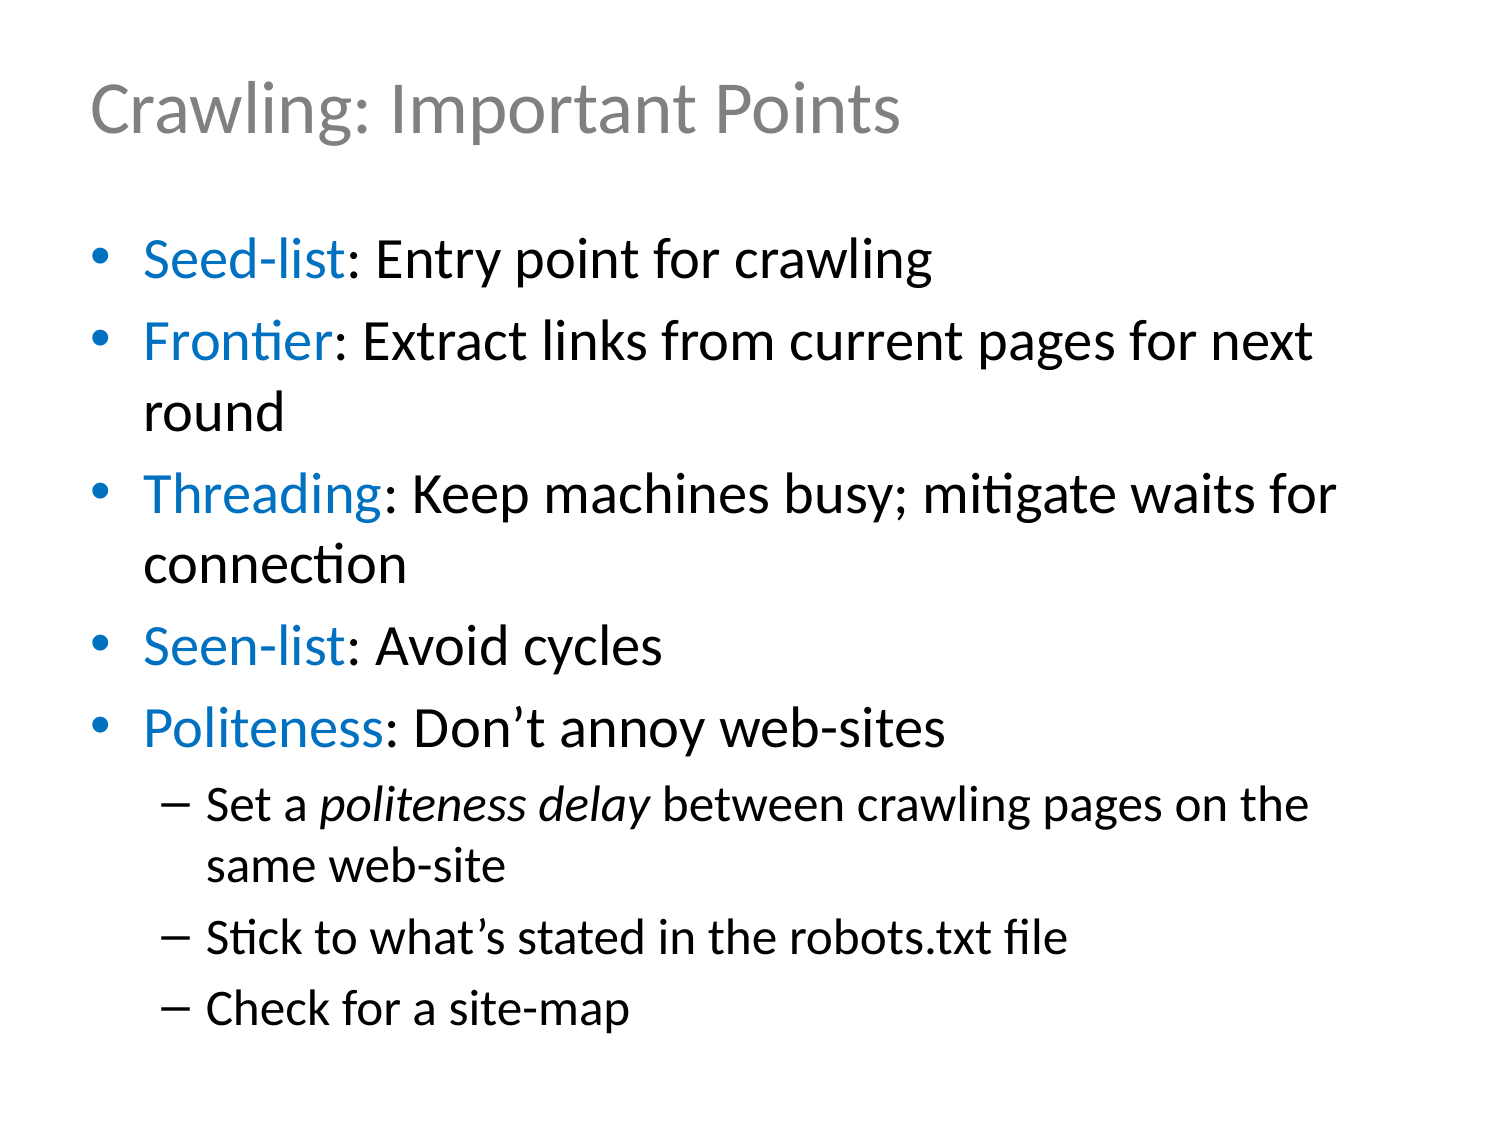

# Crawling: Important Points
Seed-list: Entry point for crawling
Frontier: Extract links from current pages for next round
Threading: Keep machines busy; mitigate waits for connection
Seen-list: Avoid cycles
Politeness: Don’t annoy web-sites
Set a politeness delay between crawling pages on the same web-site
Stick to what’s stated in the robots.txt file
Check for a site-map